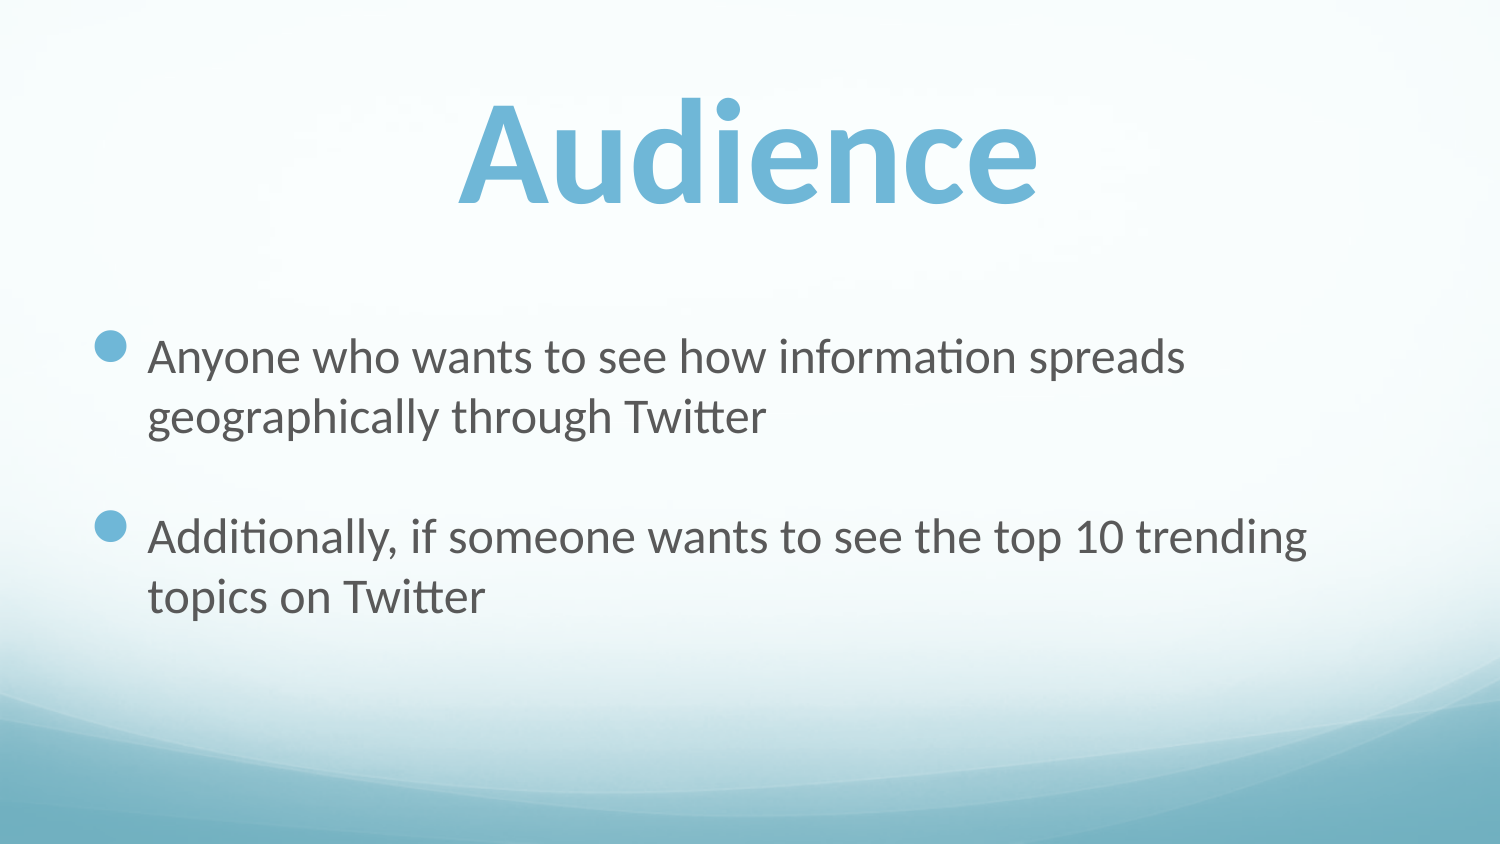

# Audience

Anyone who wants to see how information spreads geographically through Twitter

Additionally, if someone wants to see the top 10 trending topics on Twitter